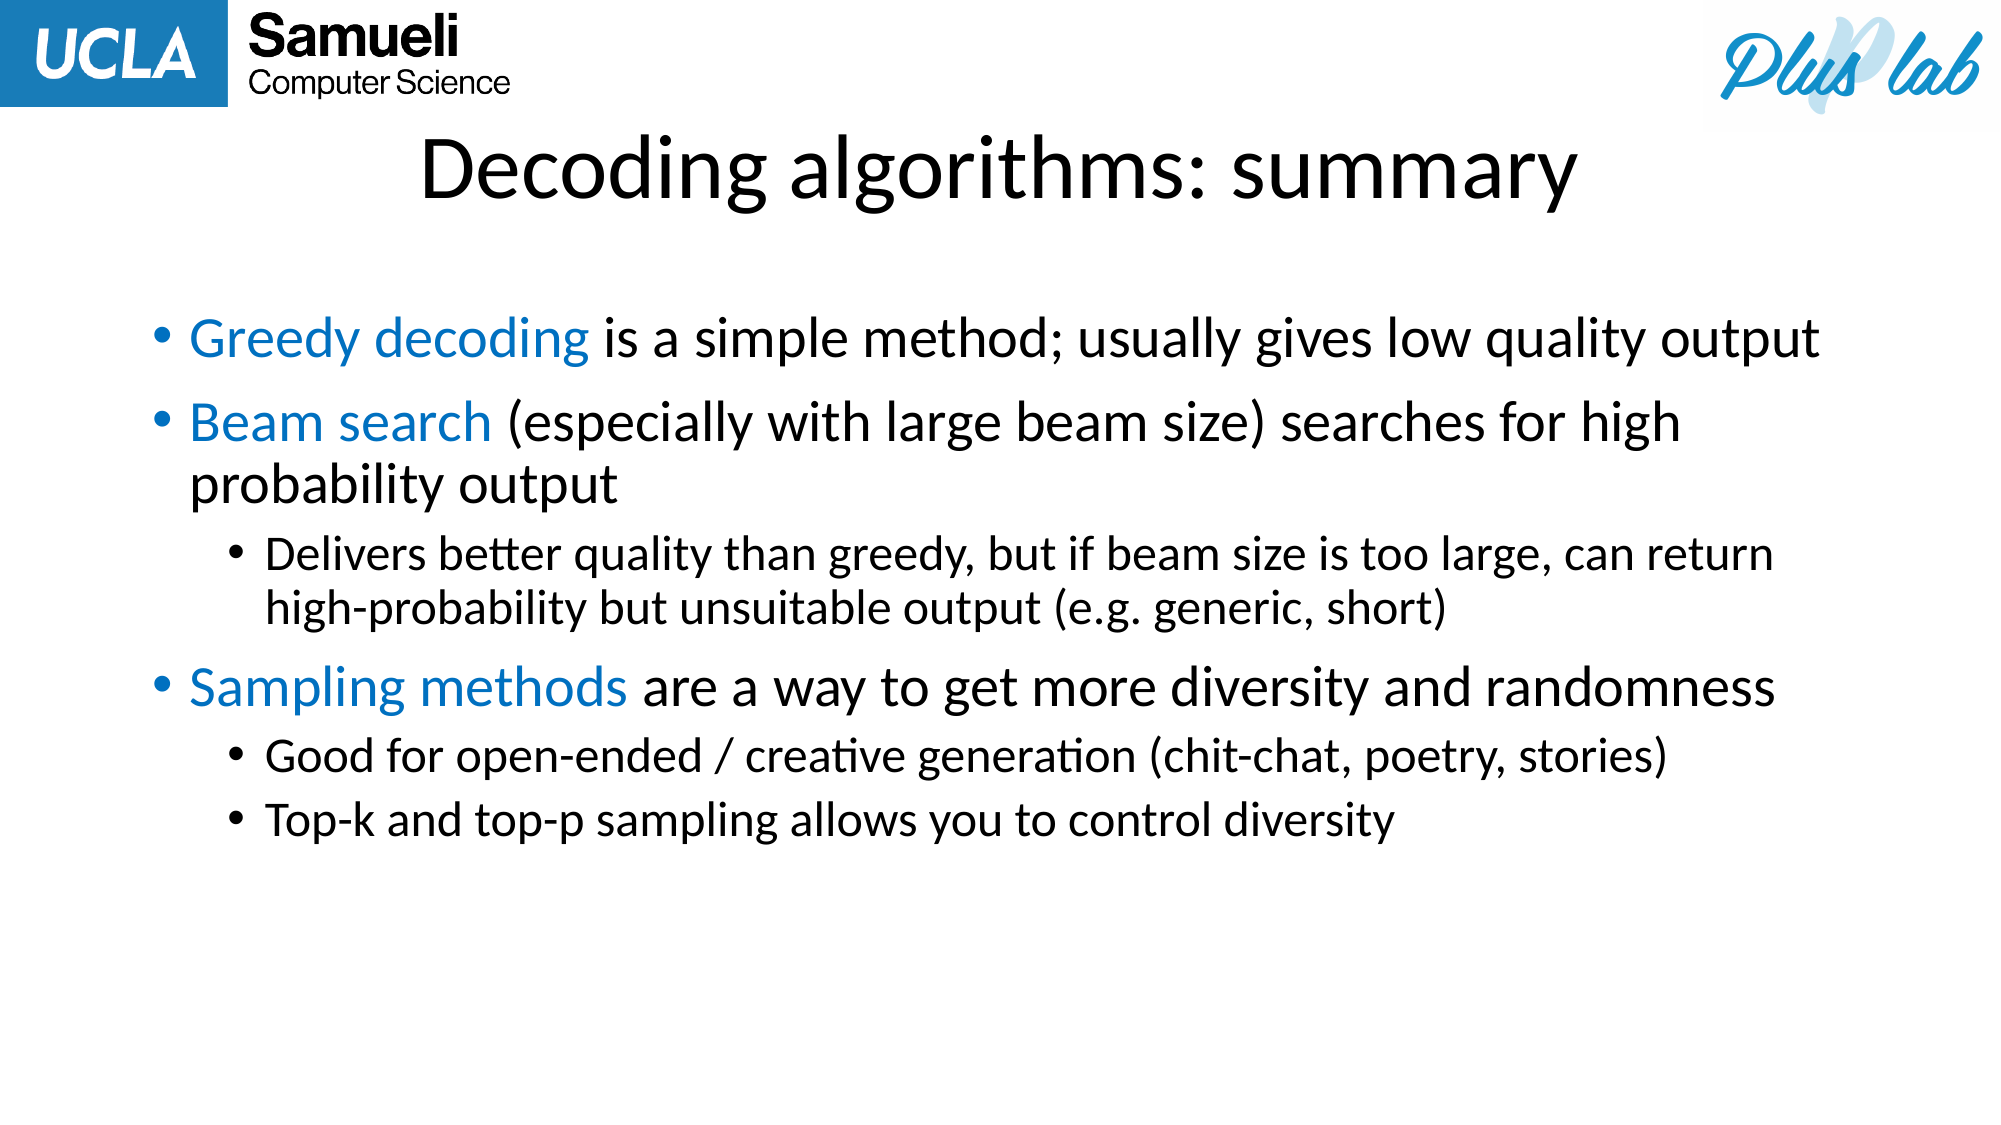

# Decoding algorithms: summary
Greedy decoding is a simple method; usually gives low quality output
Beam search (especially with large beam size) searches for high probability output
Delivers better quality than greedy, but if beam size is too large, can return high-probability but unsuitable output (e.g. generic, short)
Sampling methods are a way to get more diversity and randomness
Good for open-ended / creative generation (chit-chat, poetry, stories)
Top-k and top-p sampling allows you to control diversity